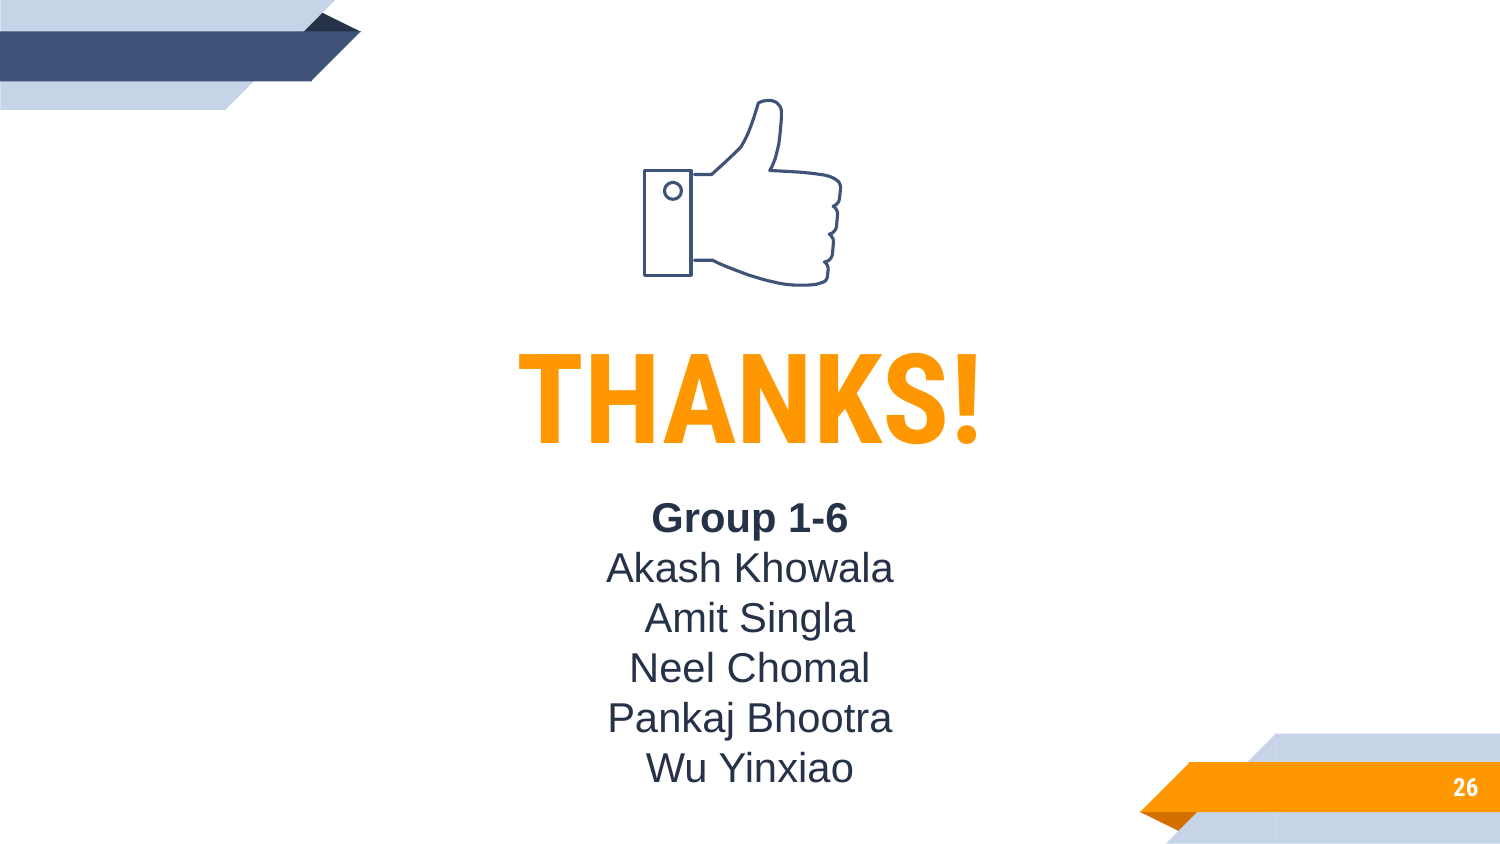

THANKS!
Group 1-6
Akash Khowala
Amit Singla
Neel Chomal
Pankaj Bhootra
Wu Yinxiao
26